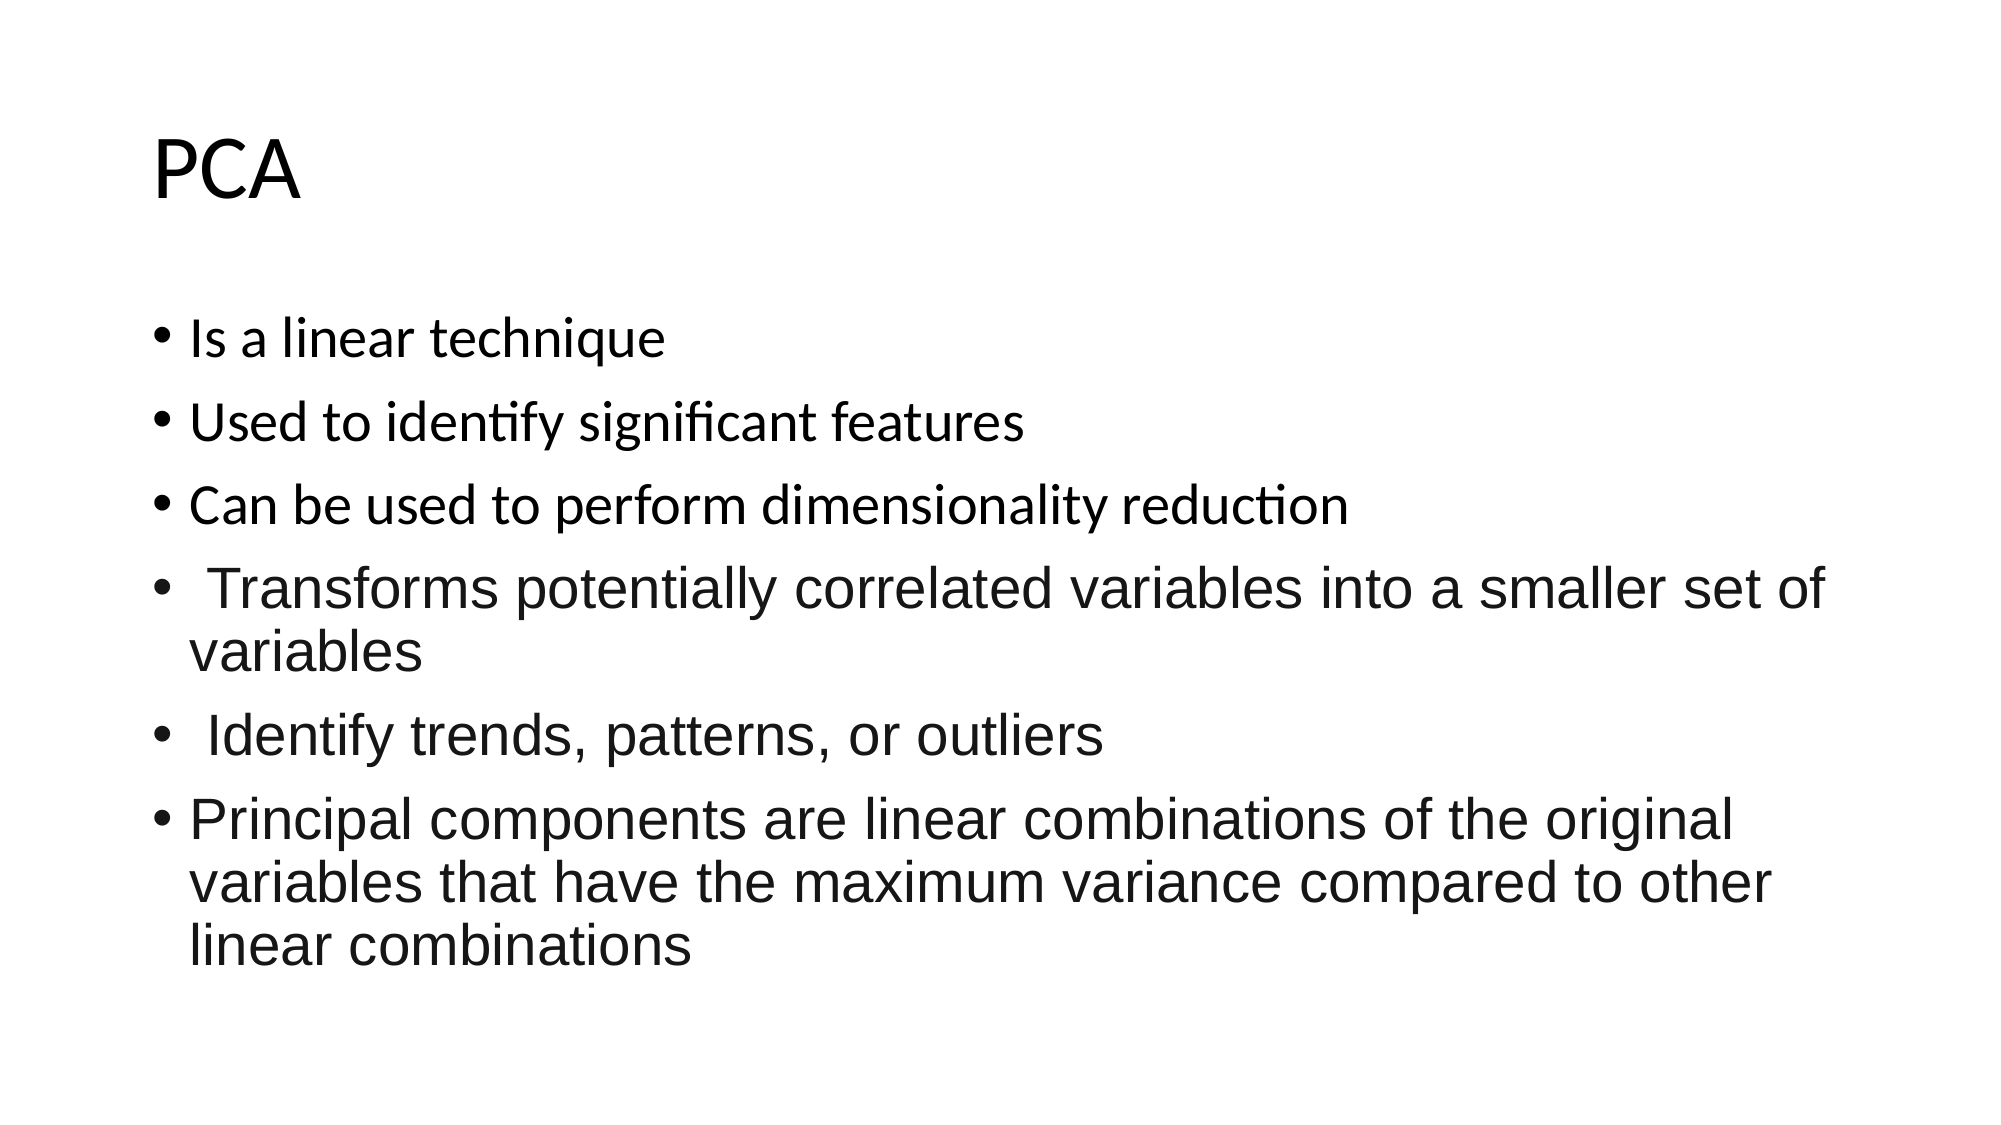

# PCA
Is a linear technique
Used to identify significant features
Can be used to perform dimensionality reduction
 Transforms potentially correlated variables into a smaller set of variables
 Identify trends, patterns, or outliers
Principal components are linear combinations of the original variables that have the maximum variance compared to other linear combinations